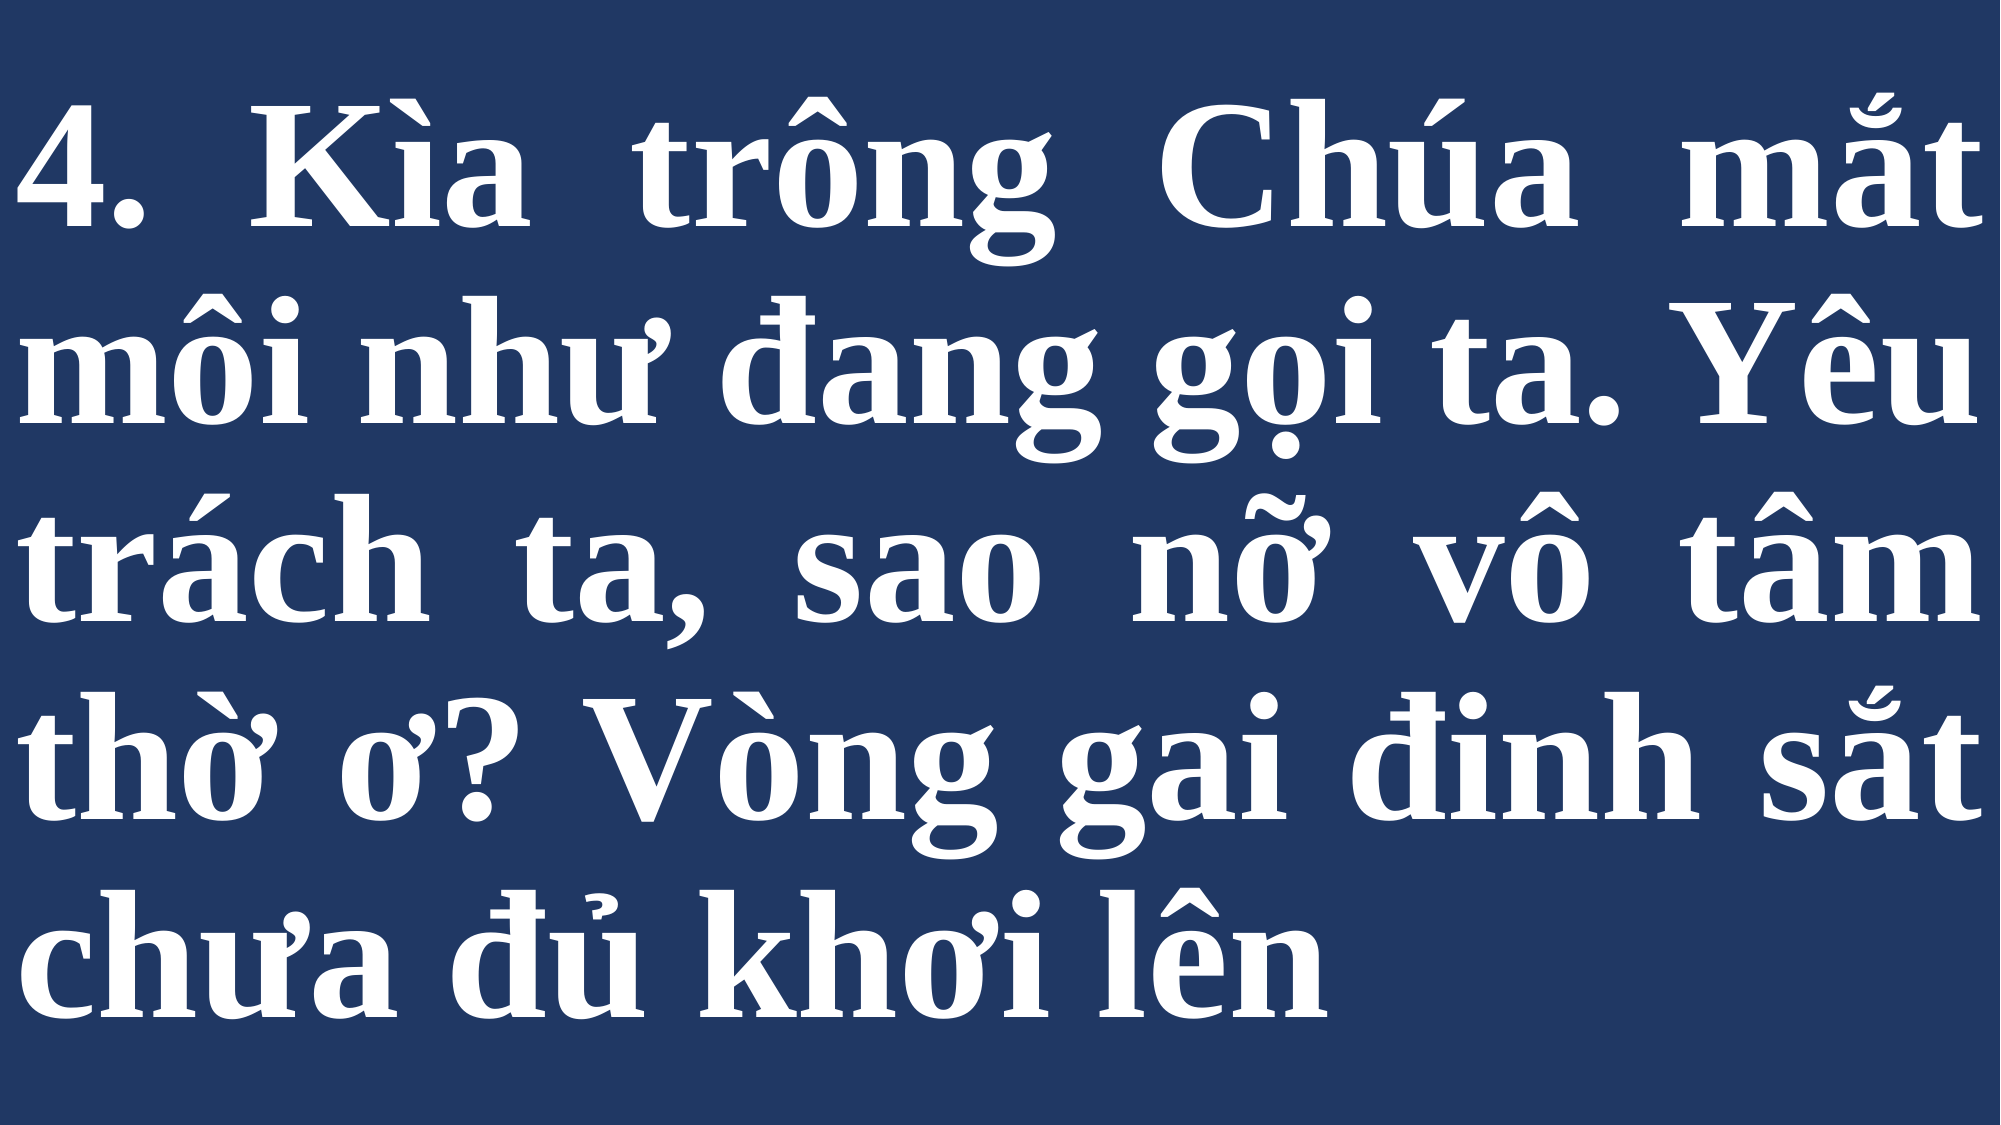

# 4. Kìa trông Chúa mắt môi như đang gọi ta. Yêu trách ta, sao nỡ vô tâm thờ ơ? Vòng gai đinh sắt chưa đủ khơi lên